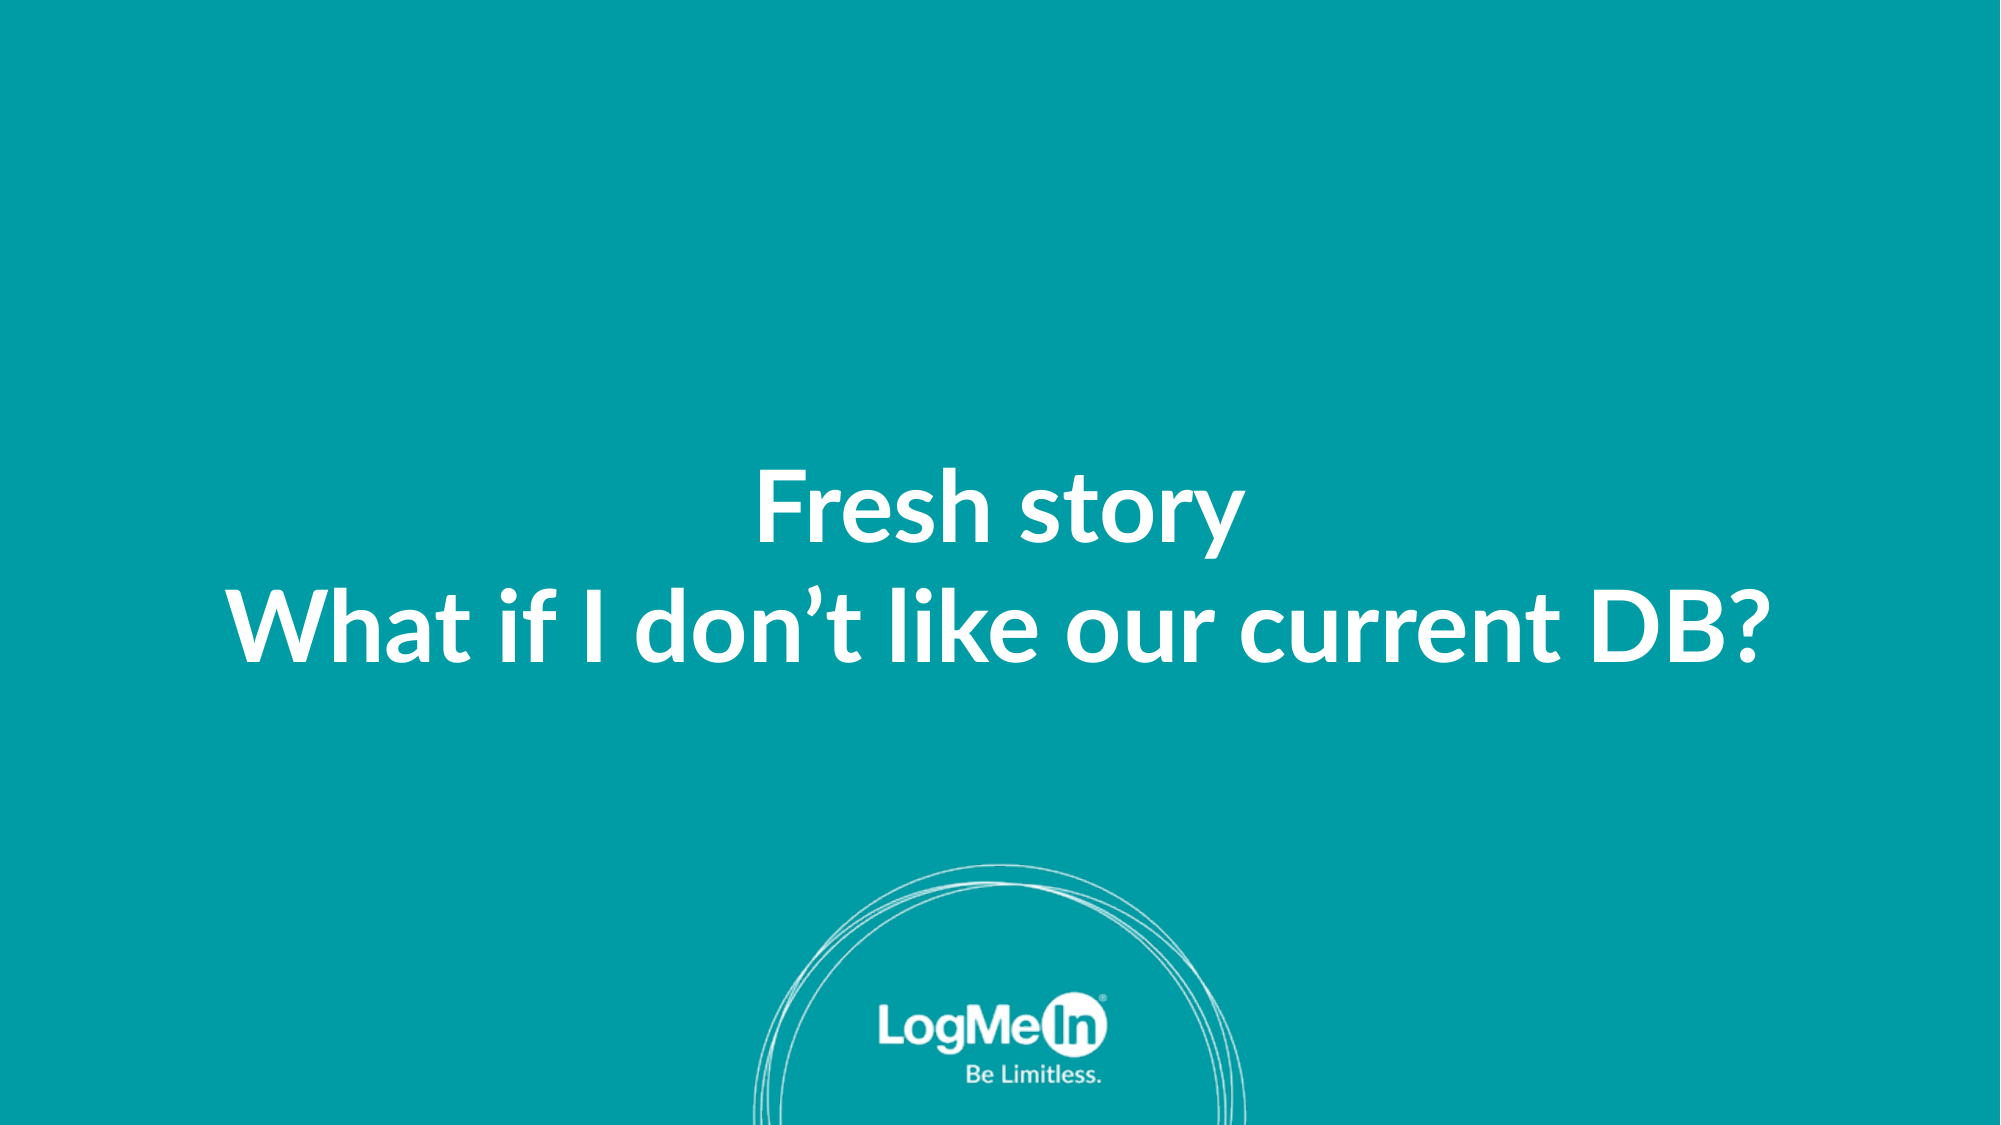

# Fresh story What if I don’t like our current DB?